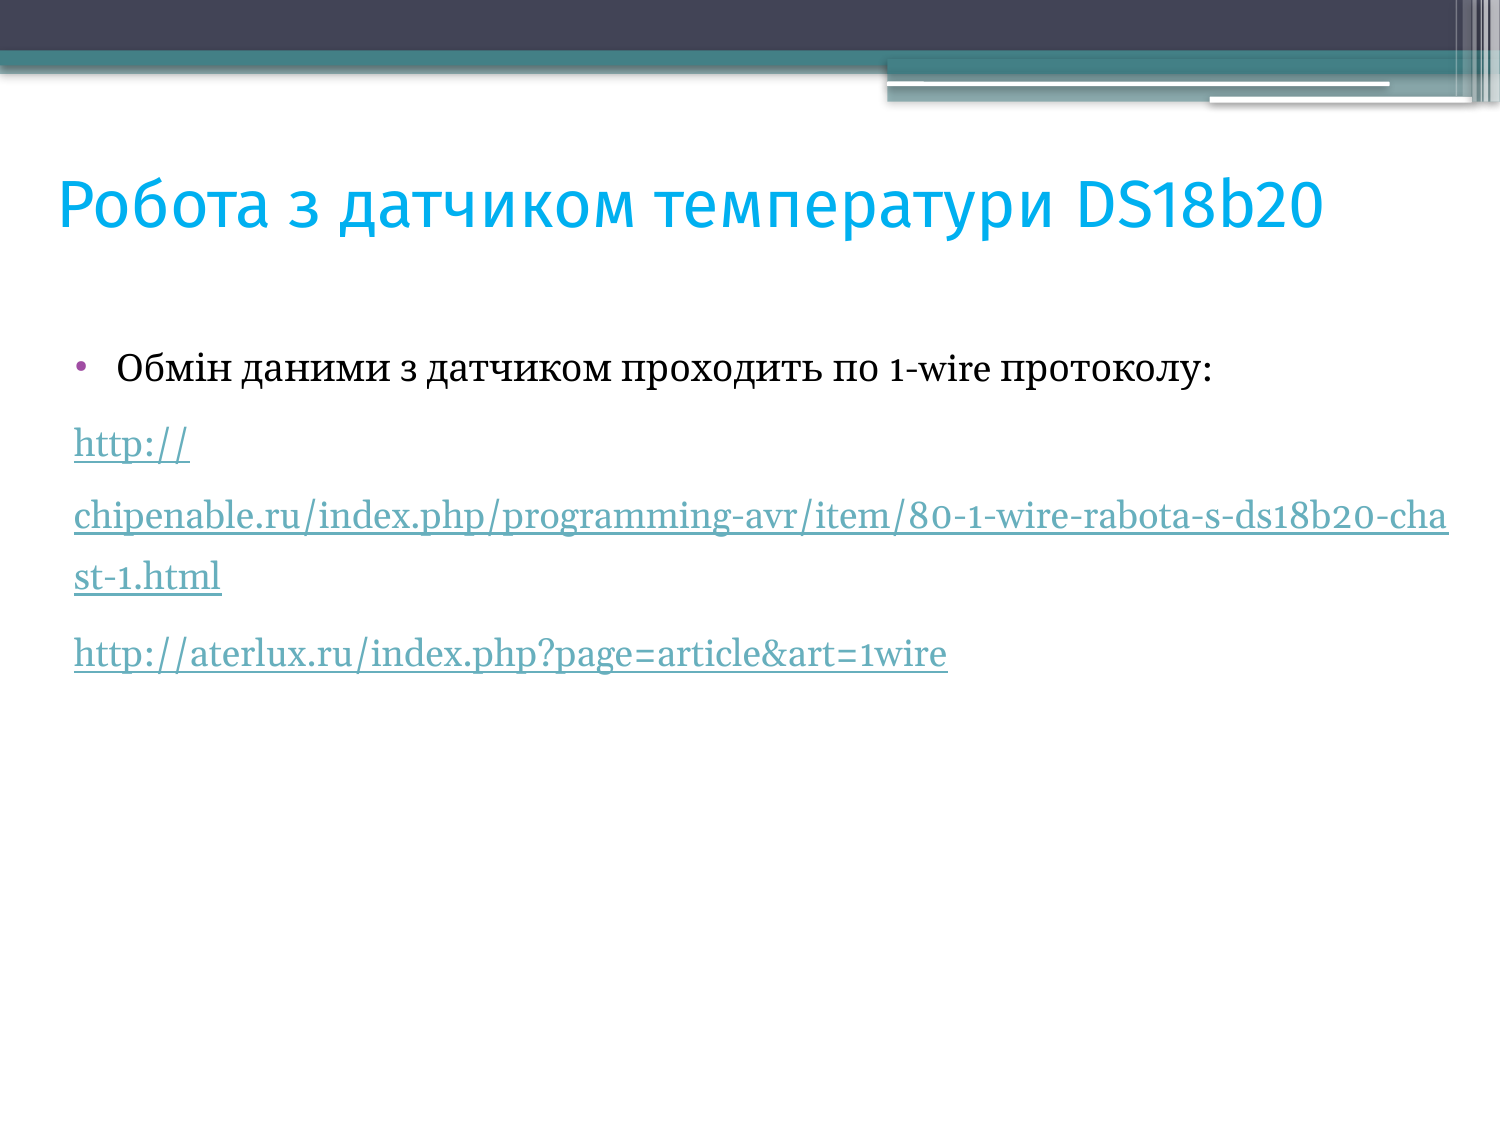

# Робота з датчиком температури DS18b20
Обмін даними з датчиком проходить по 1-wire протоколу:
http://chipenable.ru/index.php/programming-avr/item/80-1-wire-rabota-s-ds18b20-chast-1.html
http://aterlux.ru/index.php?page=article&art=1wire